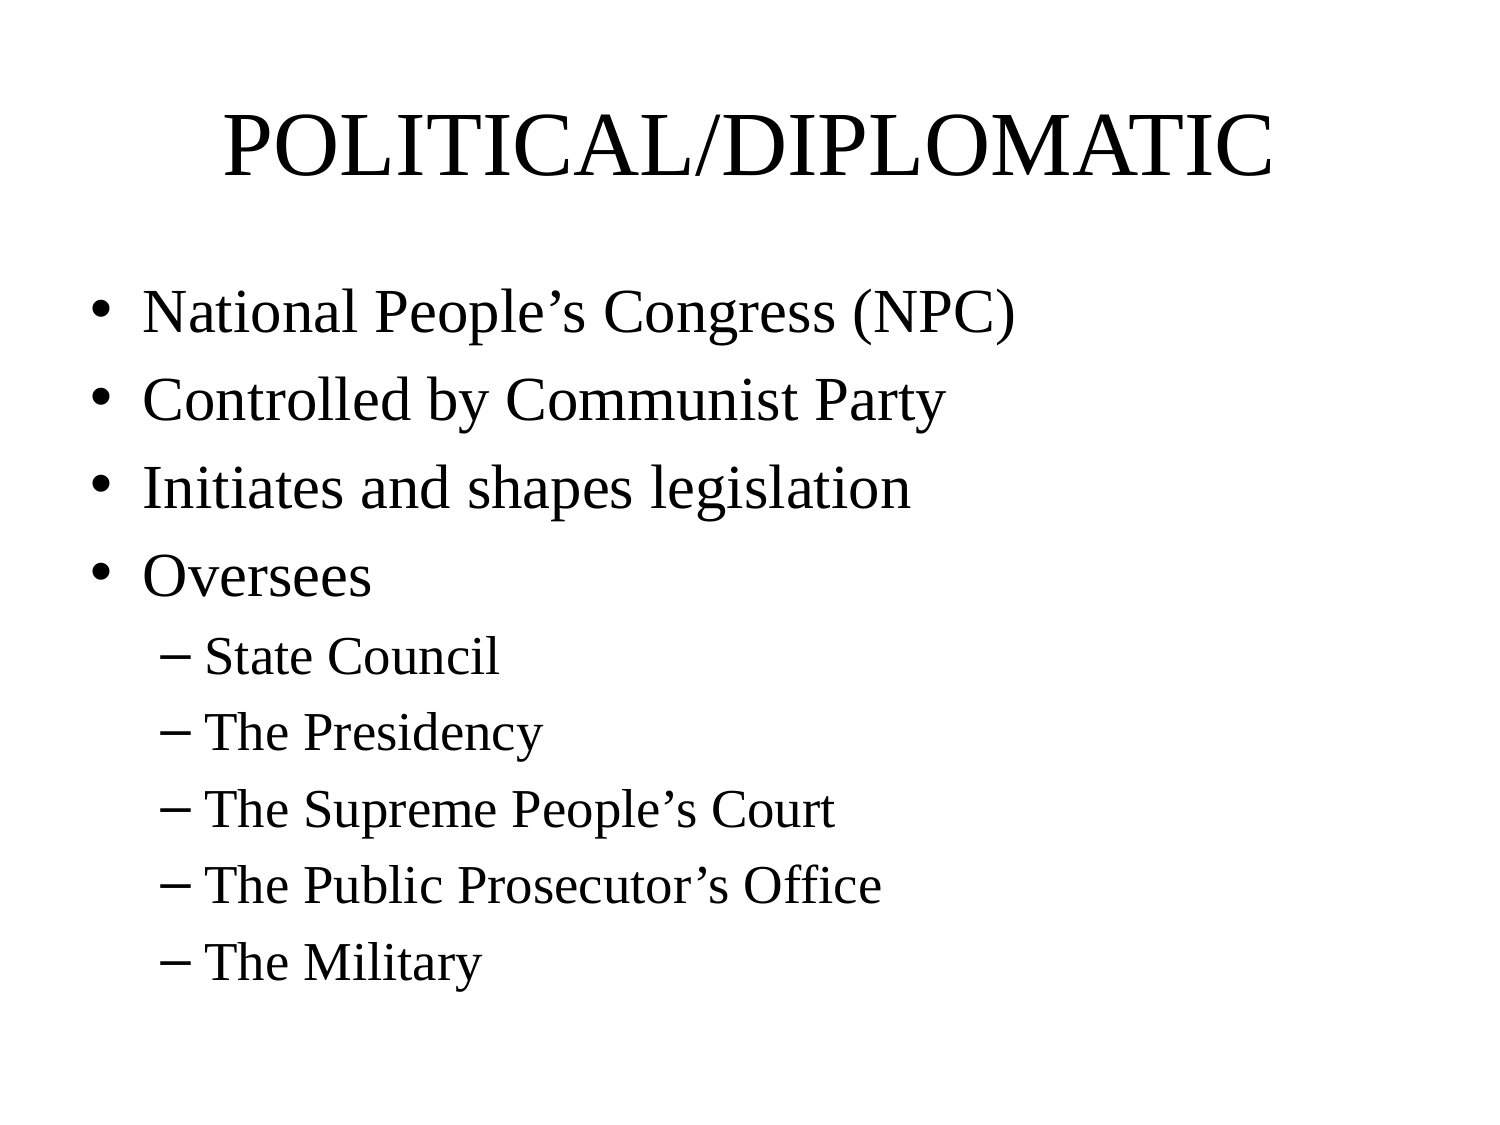

# POLITICAL/DIPLOMATIC
National People’s Congress (NPC)
Controlled by Communist Party
Initiates and shapes legislation
Oversees
State Council
The Presidency
The Supreme People’s Court
The Public Prosecutor’s Office
The Military